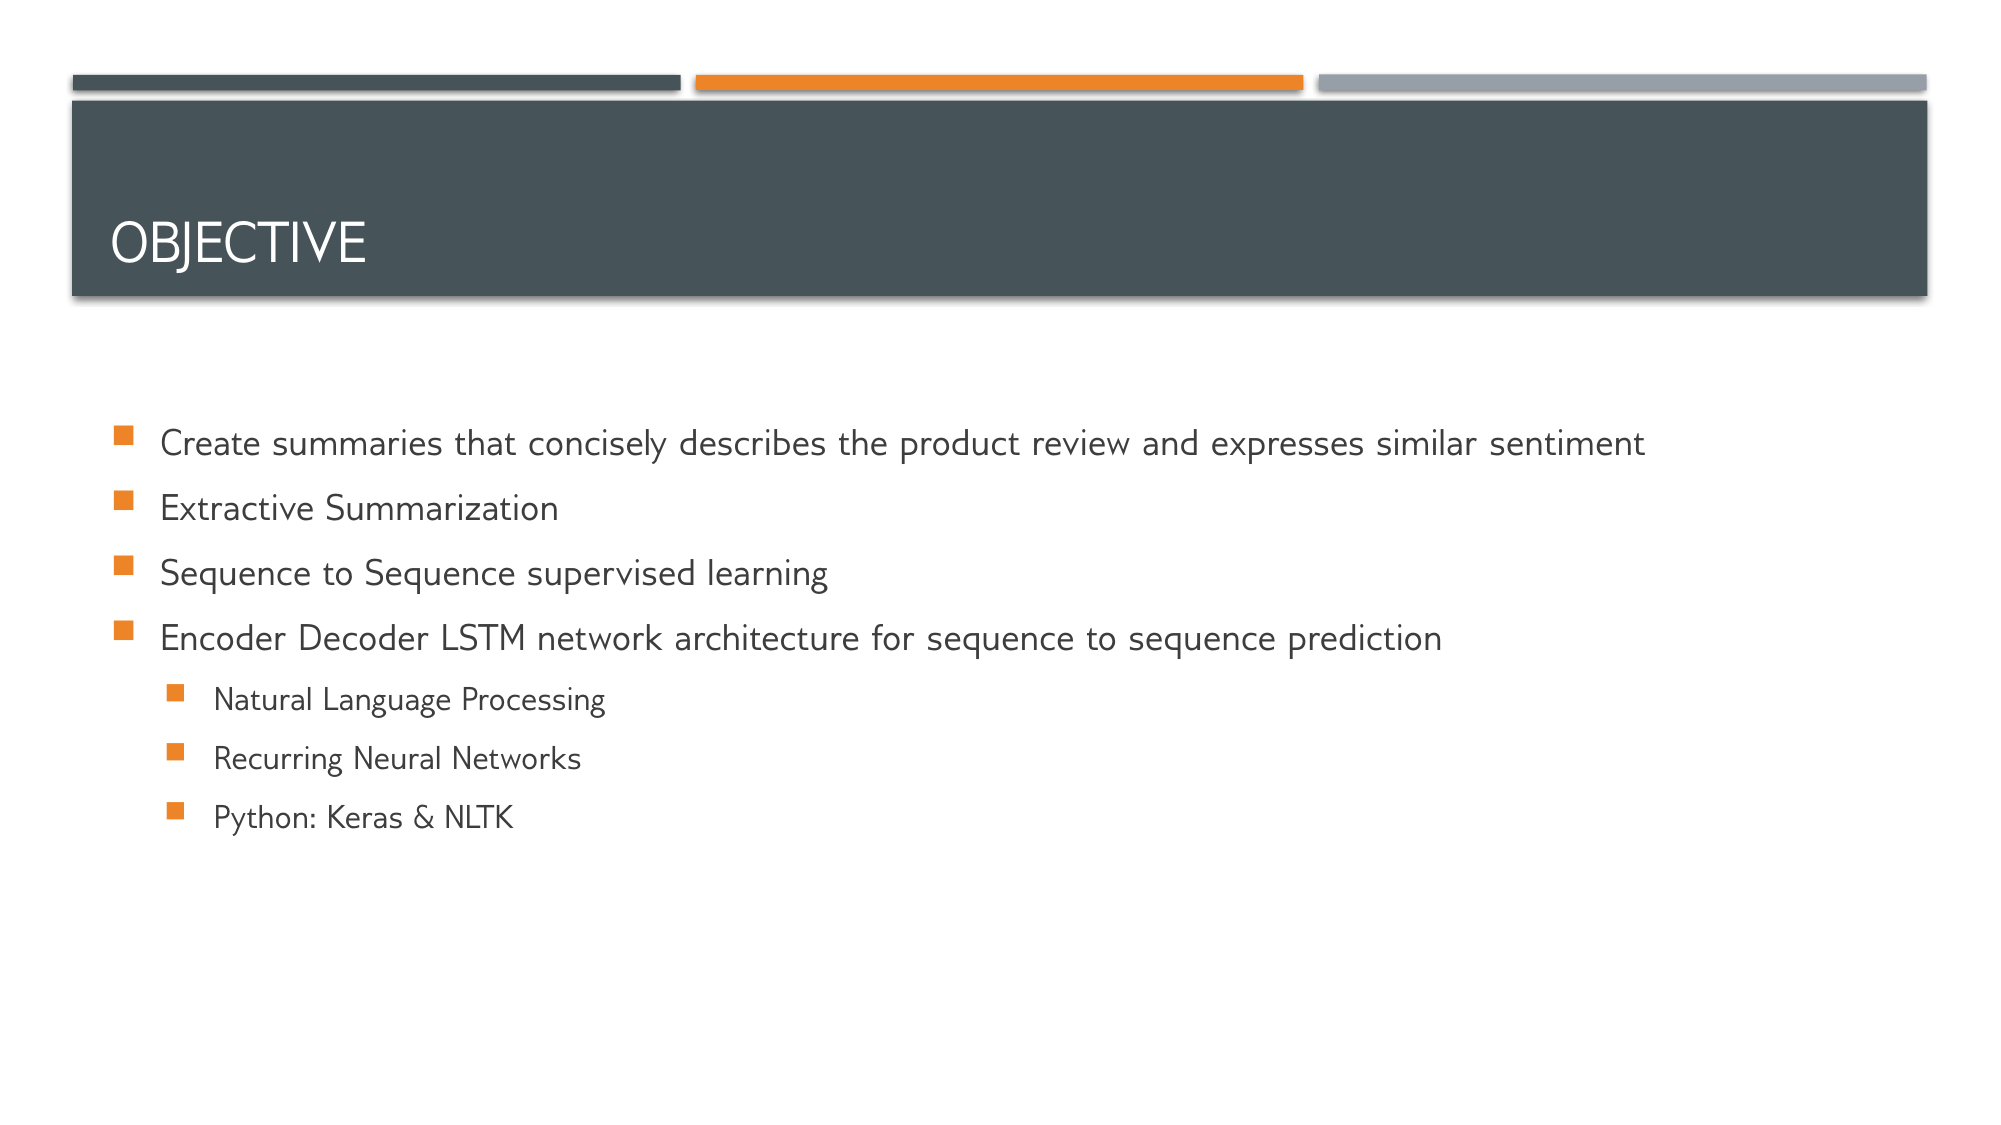

# objective
Create summaries that concisely describes the product review and expresses similar sentiment
Extractive Summarization
Sequence to Sequence supervised learning
Encoder Decoder LSTM network architecture for sequence to sequence prediction
Natural Language Processing
Recurring Neural Networks
Python: Keras & NLTK